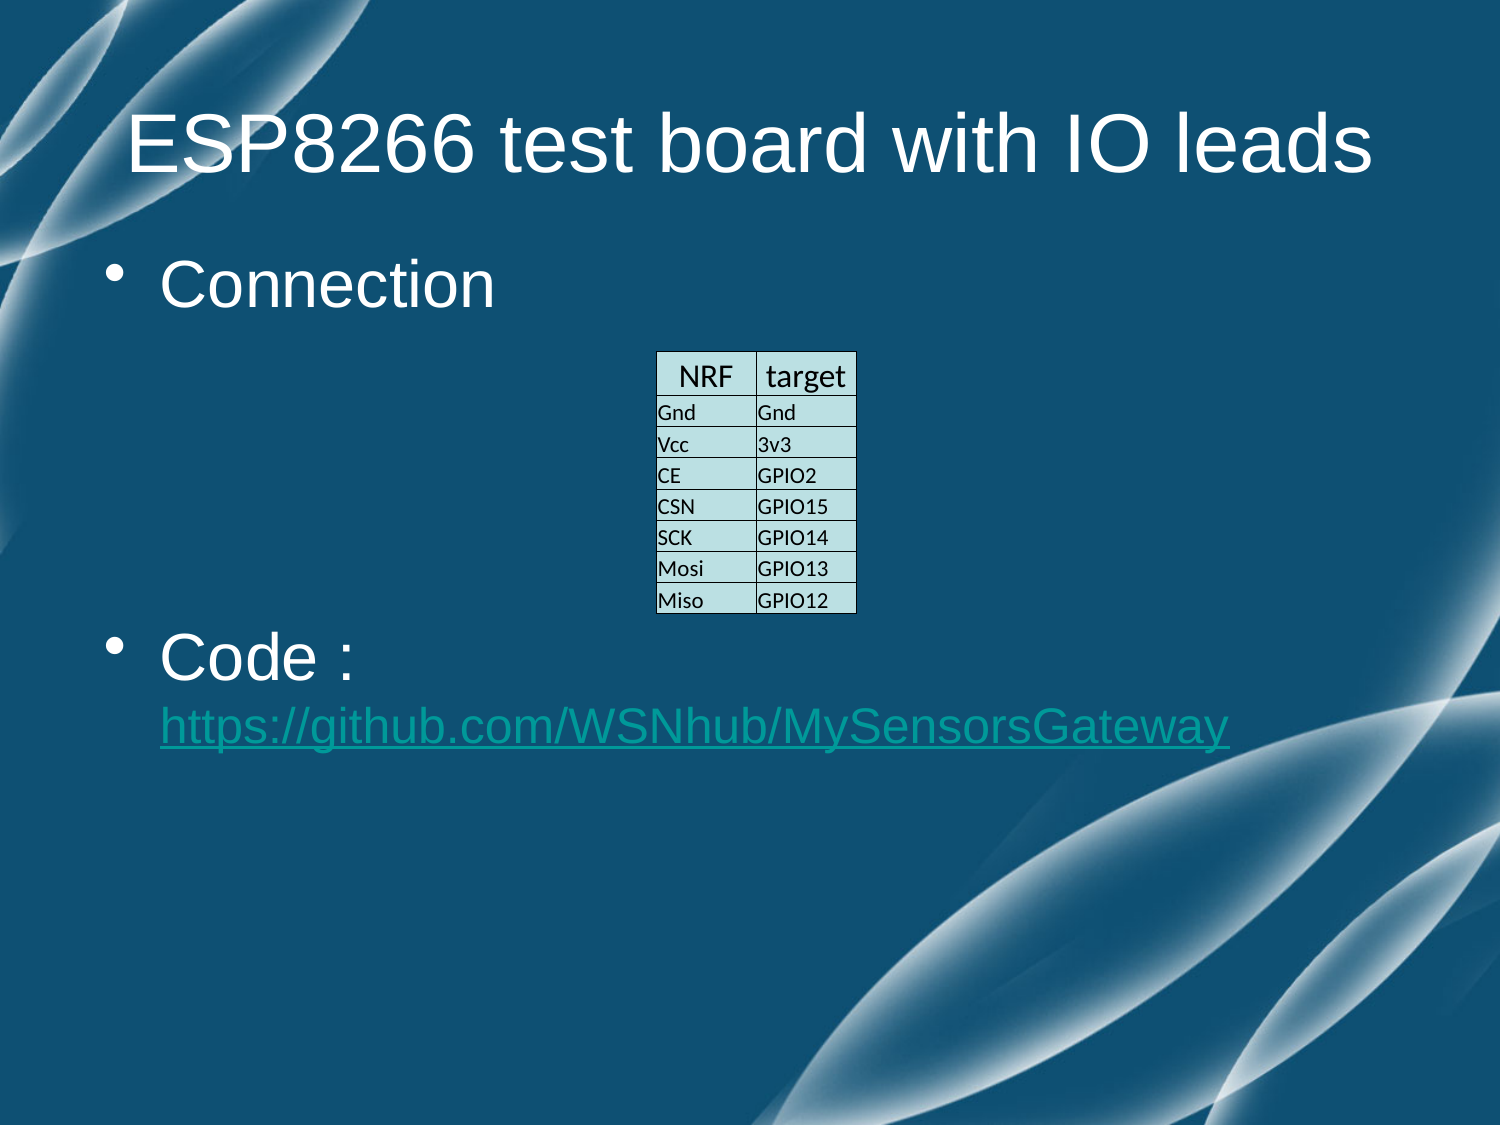

# ESP8266 test board with IO leads
Connection

Code : https://github.com/WSNhub/MySensorsGateway

| NRF | target |
| --- | --- |
| Gnd | Gnd |
| Vcc | 3v3 |
| CE | GPIO2 |
| CSN | GPIO15 |
| SCK | GPIO14 |
| Mosi | GPIO13 |
| Miso | GPIO12 |